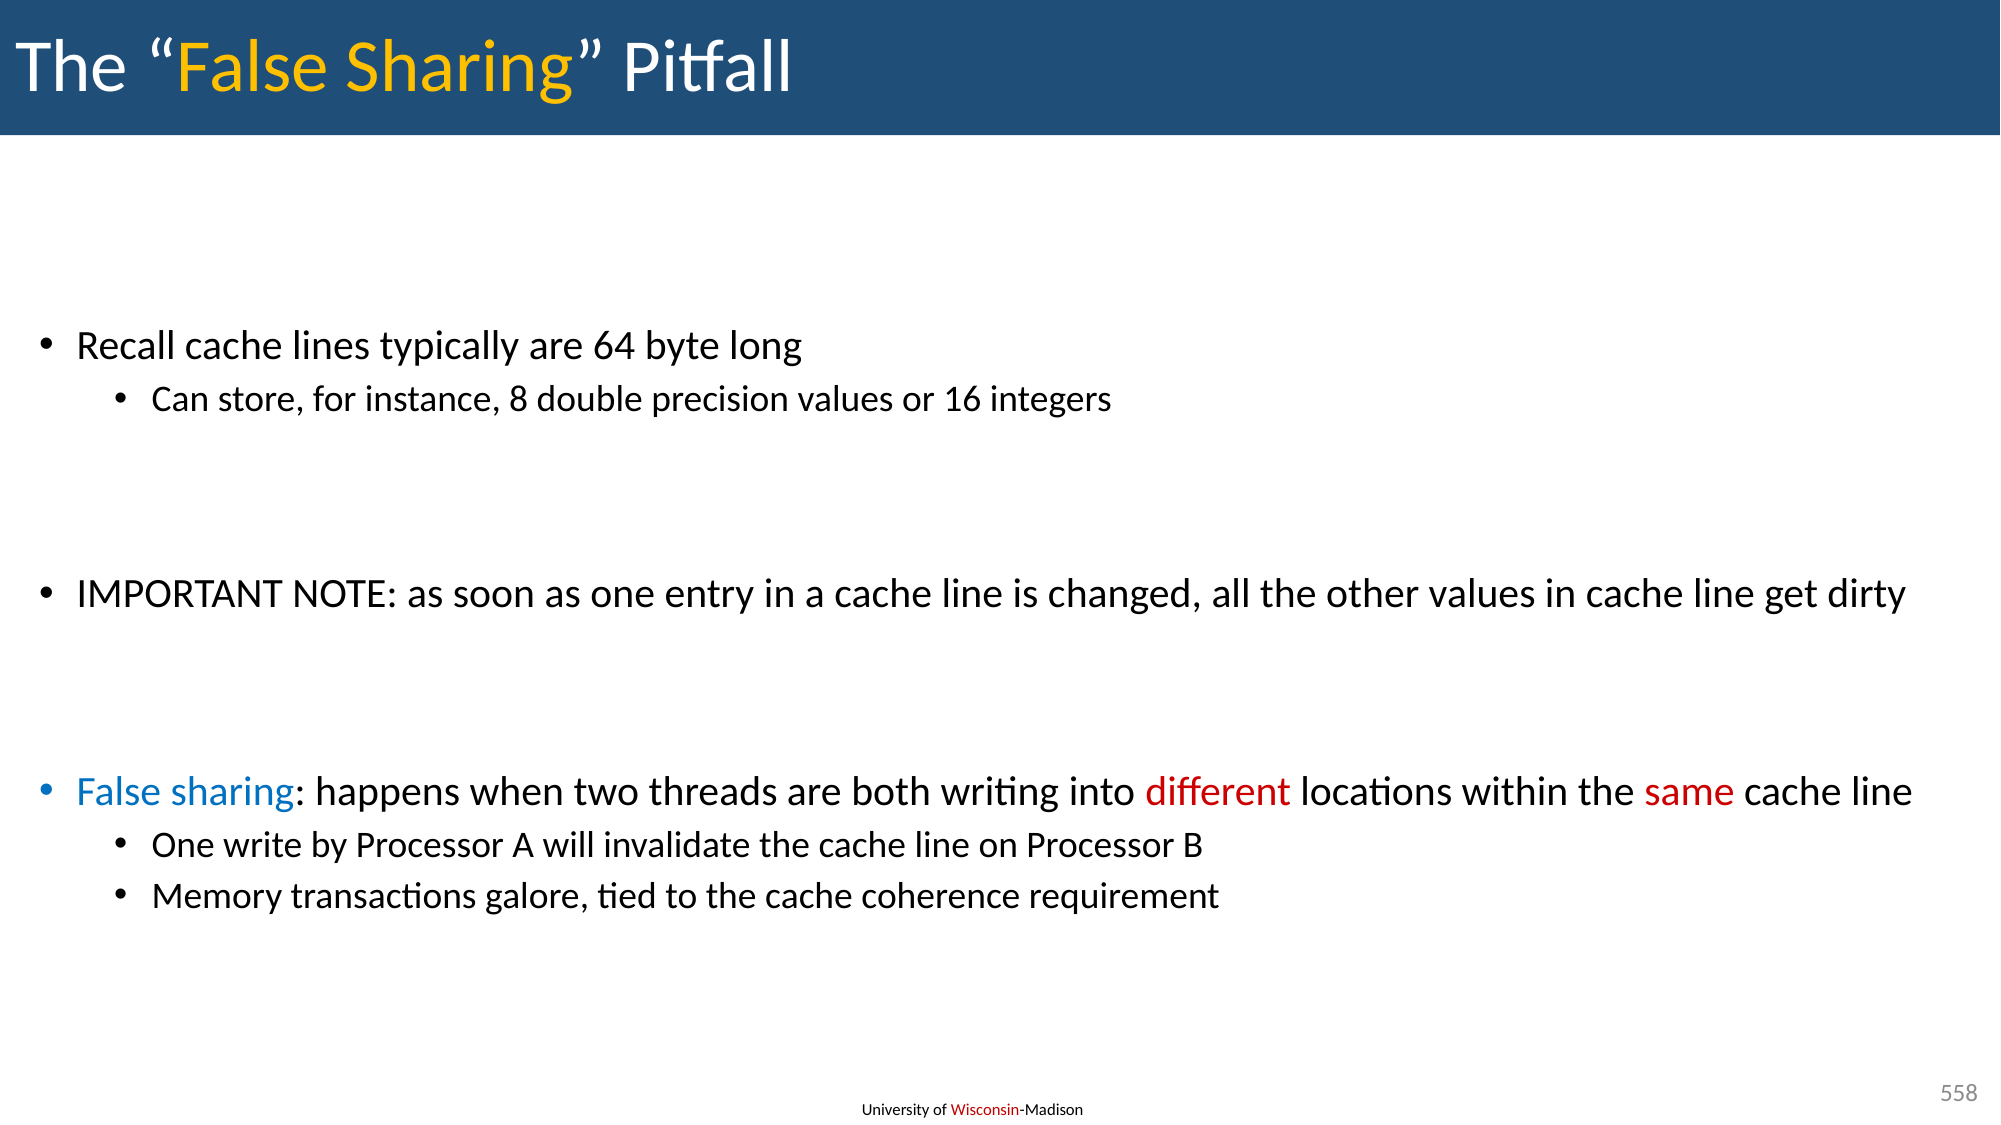

# The “False Sharing” Pitfall

Recall cache lines typically are 64 byte long
Can store, for instance, 8 double precision values or 16 integers

IMPORTANT NOTE: as soon as one entry in a cache line is changed, all the other values in cache line get dirty

False sharing: happens when two threads are both writing into different locations within the same cache line
One write by Processor A will invalidate the cache line on Processor B
Memory transactions galore, tied to the cache coherence requirement
558